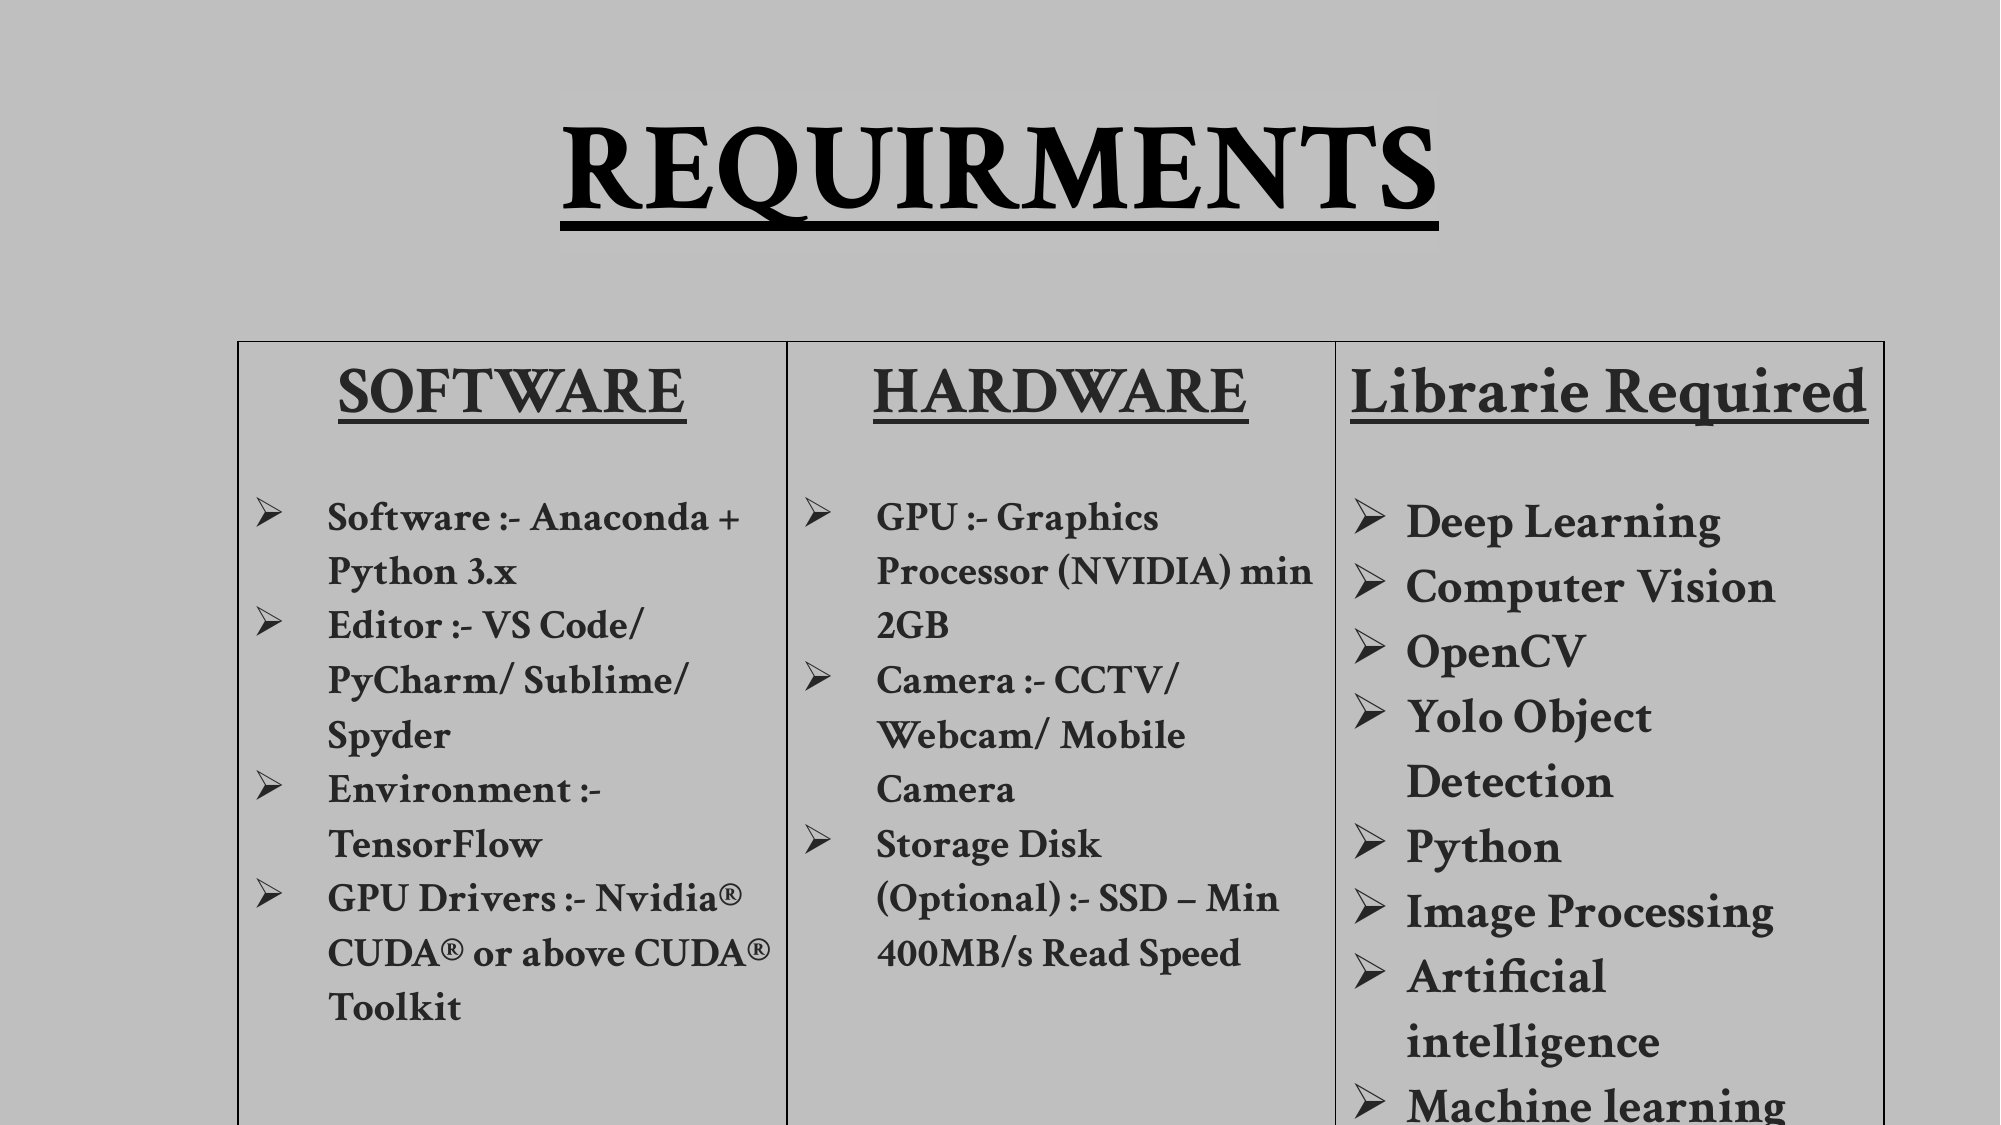

# REQUIRMENTS
| SOFTWARE Software :- Anaconda + Python 3.x Editor :- VS Code/ PyCharm/ Sublime/ Spyder Environment :- TensorFlow GPU Drivers :- Nvidia® CUDA® or above CUDA® Toolkit | HARDWARE GPU :- Graphics Processor (NVIDIA) min 2GB Camera :- CCTV/ Webcam/ Mobile Camera Storage Disk (Optional) :- SSD – Min 400MB/s Read Speed | Librarie Required Deep Learning Computer Vision OpenCV Yolo Object Detection Python Image Processing Artificial intelligence Machine learning |
| --- | --- | --- |